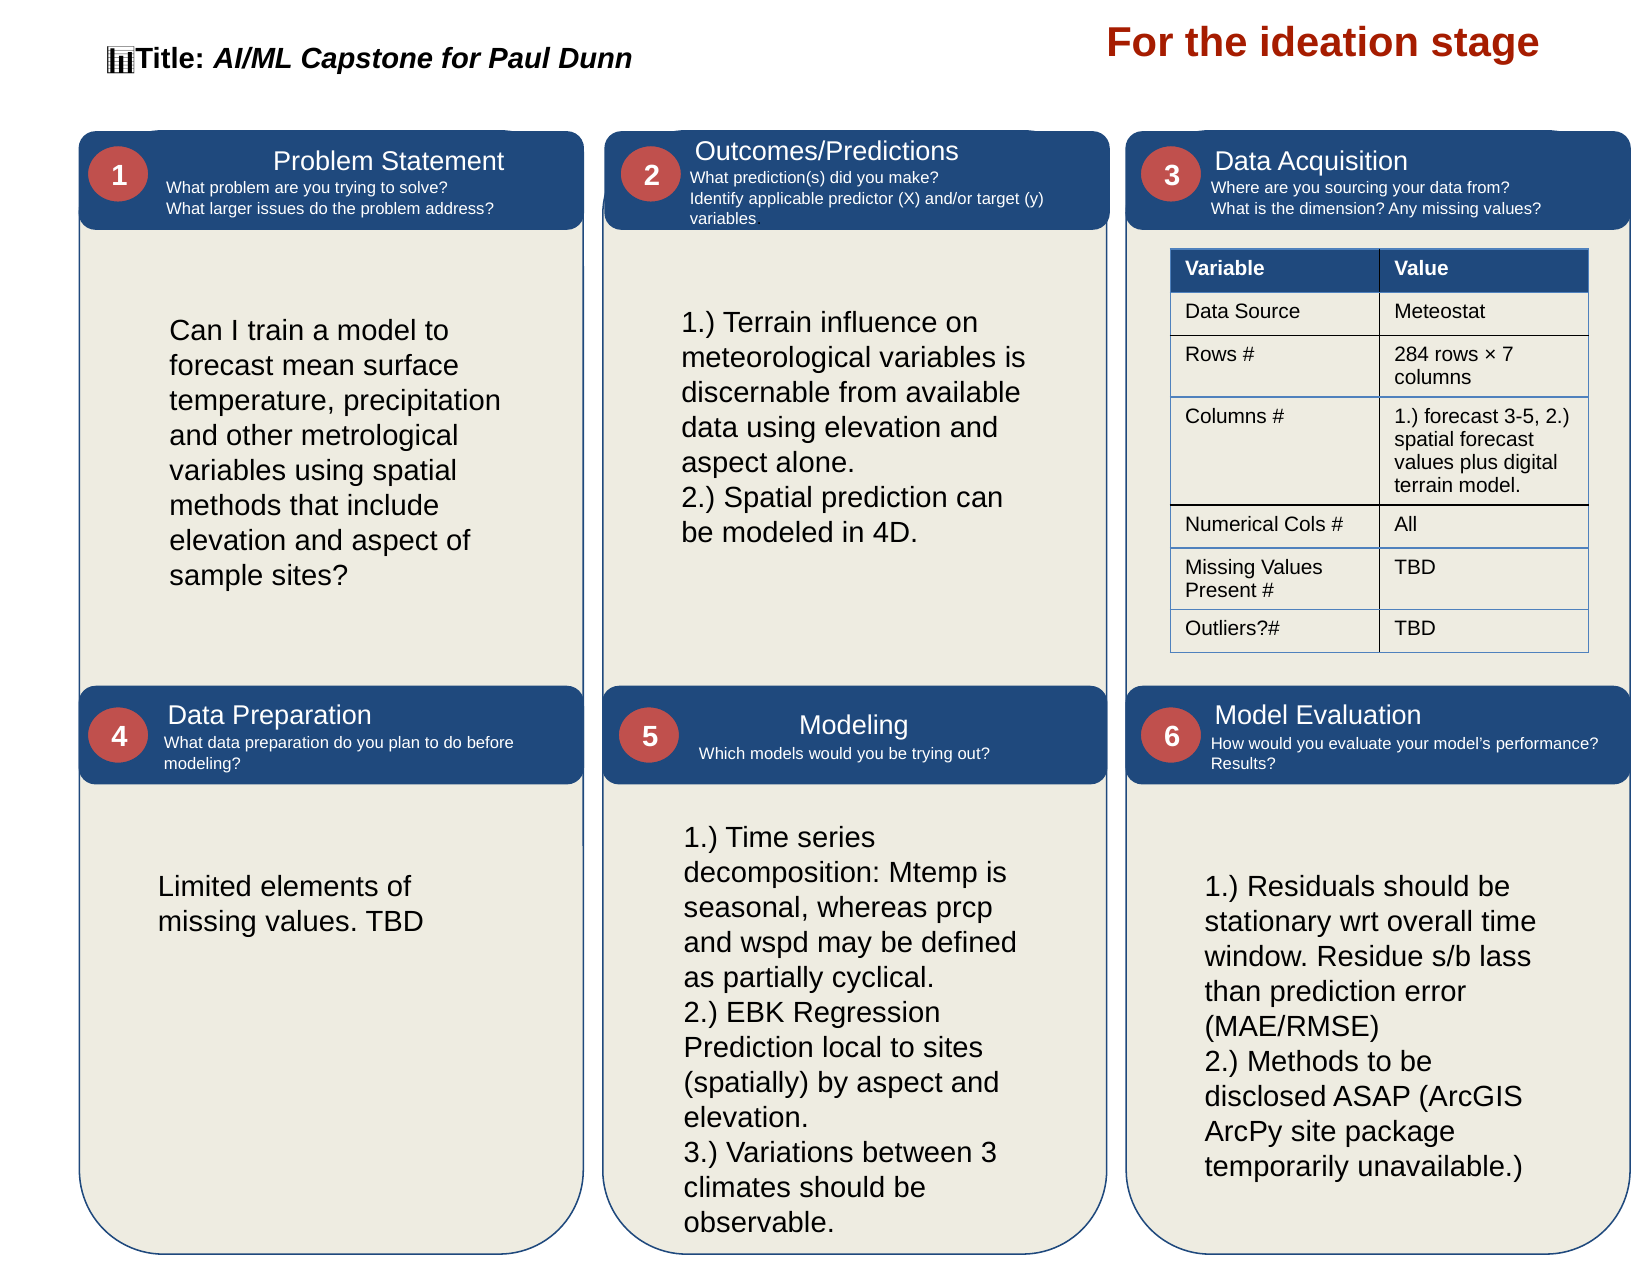

For the ideation stage
📊Title: AI/ML Capstone for Paul Dunn

1	Problem Statement
What problem are you trying to solve?
What larger issues do the problem address?
          Outcomes/Predictions
What prediction(s) did you make?
Identify applicable predictor (X) and/or target (y) variables.
       Data Acquisition
Where are you sourcing your data from?
What is the dimension? Any missing values?
1
2
3
| Variable | Value |
| --- | --- |
| Data Source | Meteostat |
| Rows # | 284 rows × 7 columns |
| Columns # | 1.) forecast 3-5, 2.) spatial forecast values plus digital terrain model. |
| Numerical Cols # | All |
| Missing Values Present # | TBD |
| Outliers?# | TBD |
1.) Terrain influence on meteorological variables is discernable from available data using elevation and aspect alone.
2.) Spatial prediction can be modeled in 4D.
Can I train a model to forecast mean surface temperature, precipitation and other metrological variables using spatial methods that include elevation and aspect of sample sites?
       Data Preparation
What data preparation do you plan to do before modeling?
	 Modeling
  Which models would you be trying out?
       Model Evaluation
How would you evaluate your model’s performance? Results?
4
5
6
1.) Time series decomposition: Mtemp is seasonal, whereas prcp and wspd may be defined as partially cyclical.
2.) EBK Regression Prediction local to sites (spatially) by aspect and elevation.
3.) Variations between 3 climates should be observable.
Limited elements of missing values. TBD
1.) Residuals should be stationary wrt overall time window. Residue s/b lass than prediction error (MAE/RMSE)
2.) Methods to be disclosed ASAP (ArcGIS ArcPy site package temporarily unavailable.)